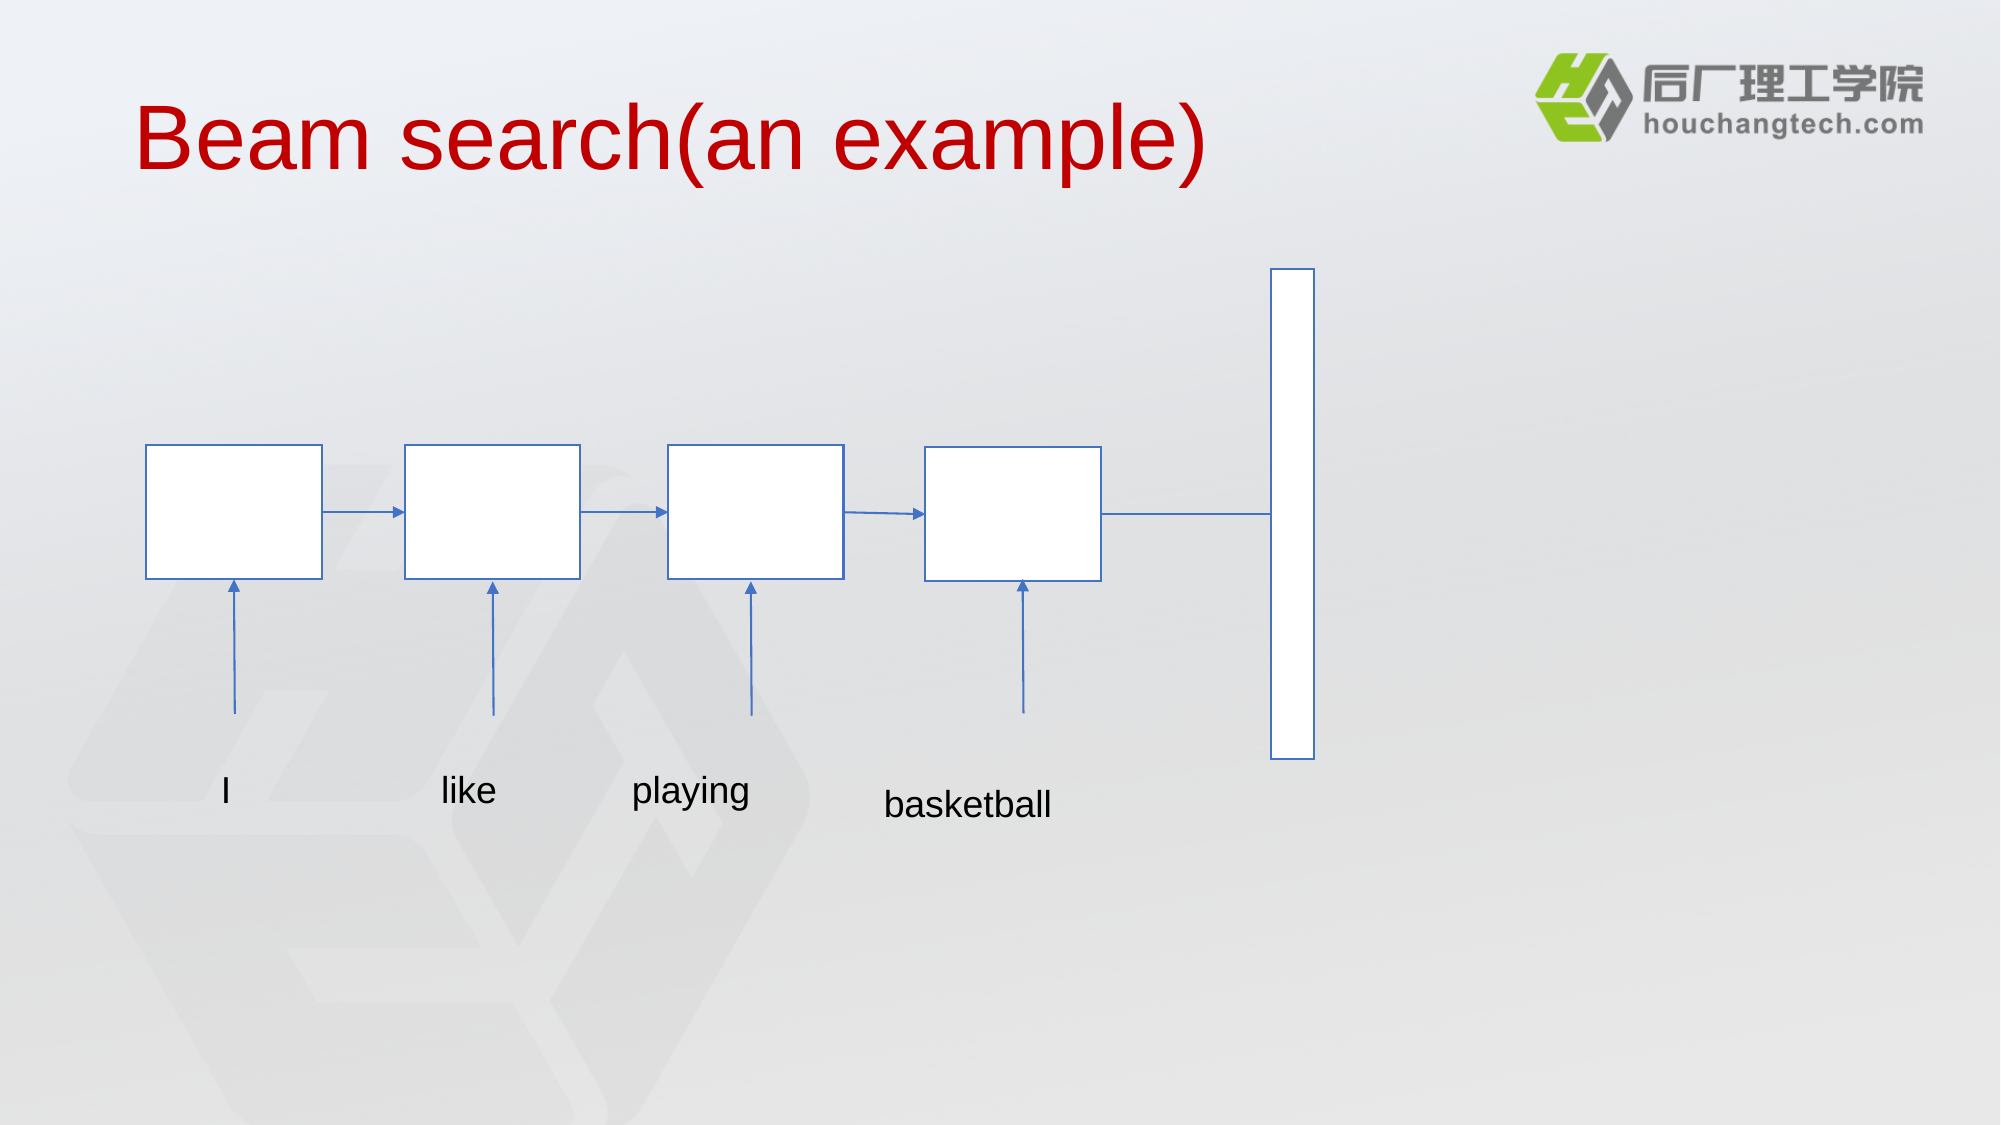

# Beam search(an example)

I
like
playing
basketball